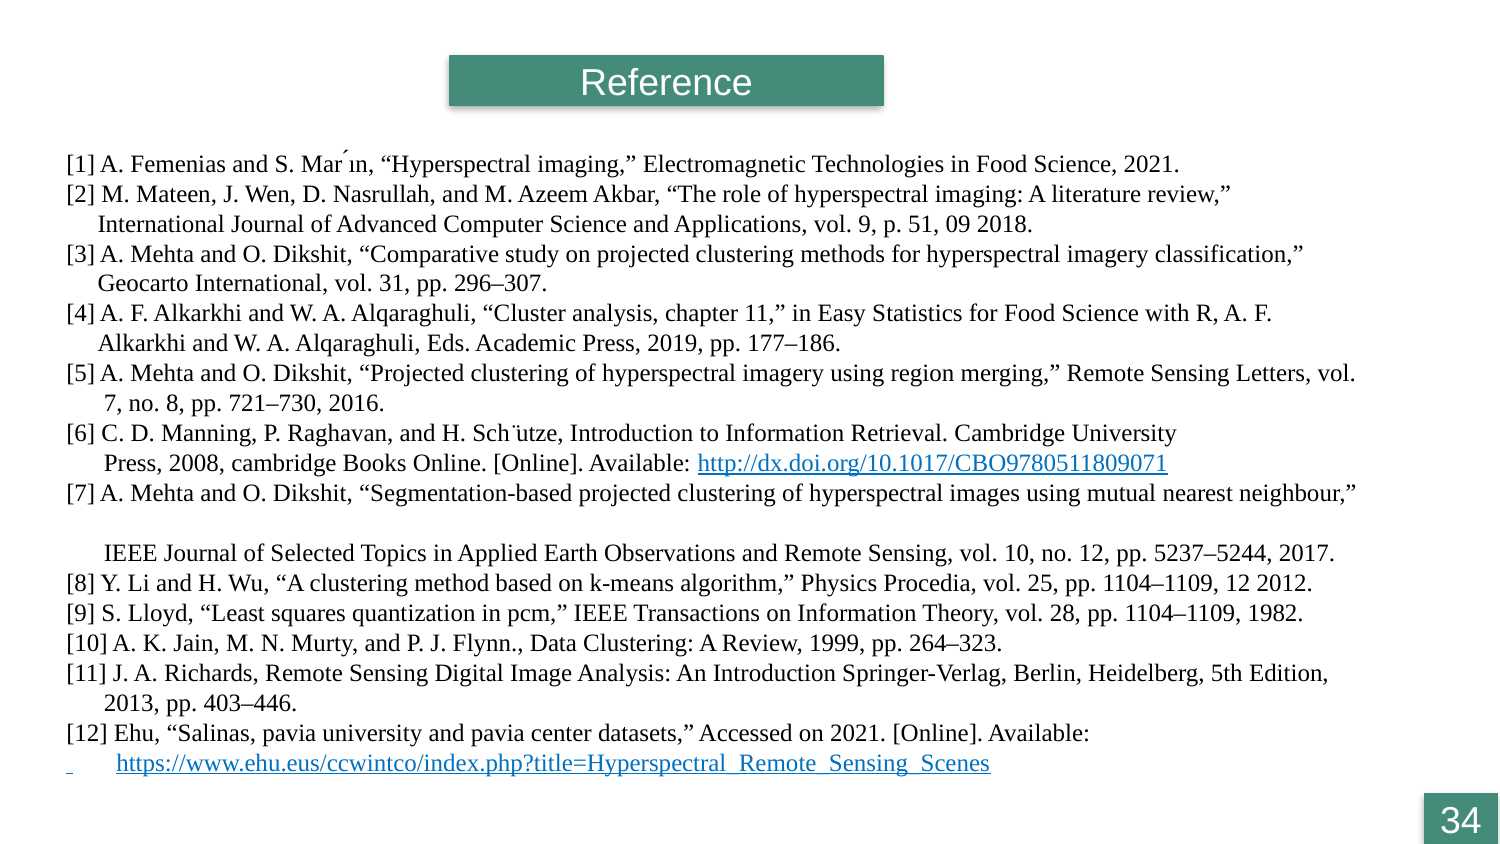

Reference
[1] A. Femenias and S. Mar ́ın, “Hyperspectral imaging,” Electromagnetic Technologies in Food Science, 2021.
[2] M. Mateen, J. Wen, D. Nasrullah, and M. Azeem Akbar, “The role of hyperspectral imaging: A literature review,”
     International Journal of Advanced Computer Science and Applications, vol. 9, p. 51, 09 2018.
[3] A. Mehta and O. Dikshit, “Comparative study on projected clustering methods for hyperspectral imagery classification,”
     Geocarto International, vol. 31, pp. 296–307.
[4] A. F. Alkarkhi and W. A. Alqaraghuli, “Cluster analysis, chapter 11,” in Easy Statistics for Food Science with R, A. F.
     Alkarkhi and W. A. Alqaraghuli, Eds. Academic Press, 2019, pp. 177–186.
[5] A. Mehta and O. Dikshit, “Projected clustering of hyperspectral imagery using region merging,” Remote Sensing Letters, vol.
      7, no. 8, pp. 721–730, 2016.
[6] C. D. Manning, P. Raghavan, and H. Sch ̈utze, Introduction to Information Retrieval. Cambridge University
      Press, 2008, cambridge Books Online. [Online]. Available: http://dx.doi.org/10.1017/CBO9780511809071
[7] A. Mehta and O. Dikshit, “Segmentation-based projected clustering of hyperspectral images using mutual nearest neighbour,”
      IEEE Journal of Selected Topics in Applied Earth Observations and Remote Sensing, vol. 10, no. 12, pp. 5237–5244, 2017.
[8] Y. Li and H. Wu, “A clustering method based on k-means algorithm,” Physics Procedia, vol. 25, pp. 1104–1109, 12 2012.
[9] S. Lloyd, “Least squares quantization in pcm,” IEEE Transactions on Information Theory, vol. 28, pp. 1104–1109, 1982.
[10] A. K. Jain, M. N. Murty, and P. J. Flynn., Data Clustering: A Review, 1999, pp. 264–323.
[11] J. A. Richards, Remote Sensing Digital Image Analysis: An Introduction Springer-Verlag, Berlin, Heidelberg, 5th Edition,
      2013, pp. 403–446.
[12] Ehu, “Salinas, pavia university and pavia center datasets,” Accessed on 2021. [Online]. Available:
        https://www.ehu.eus/ccwintco/index.php?title=Hyperspectral_Remote_Sensing_Scenes
34